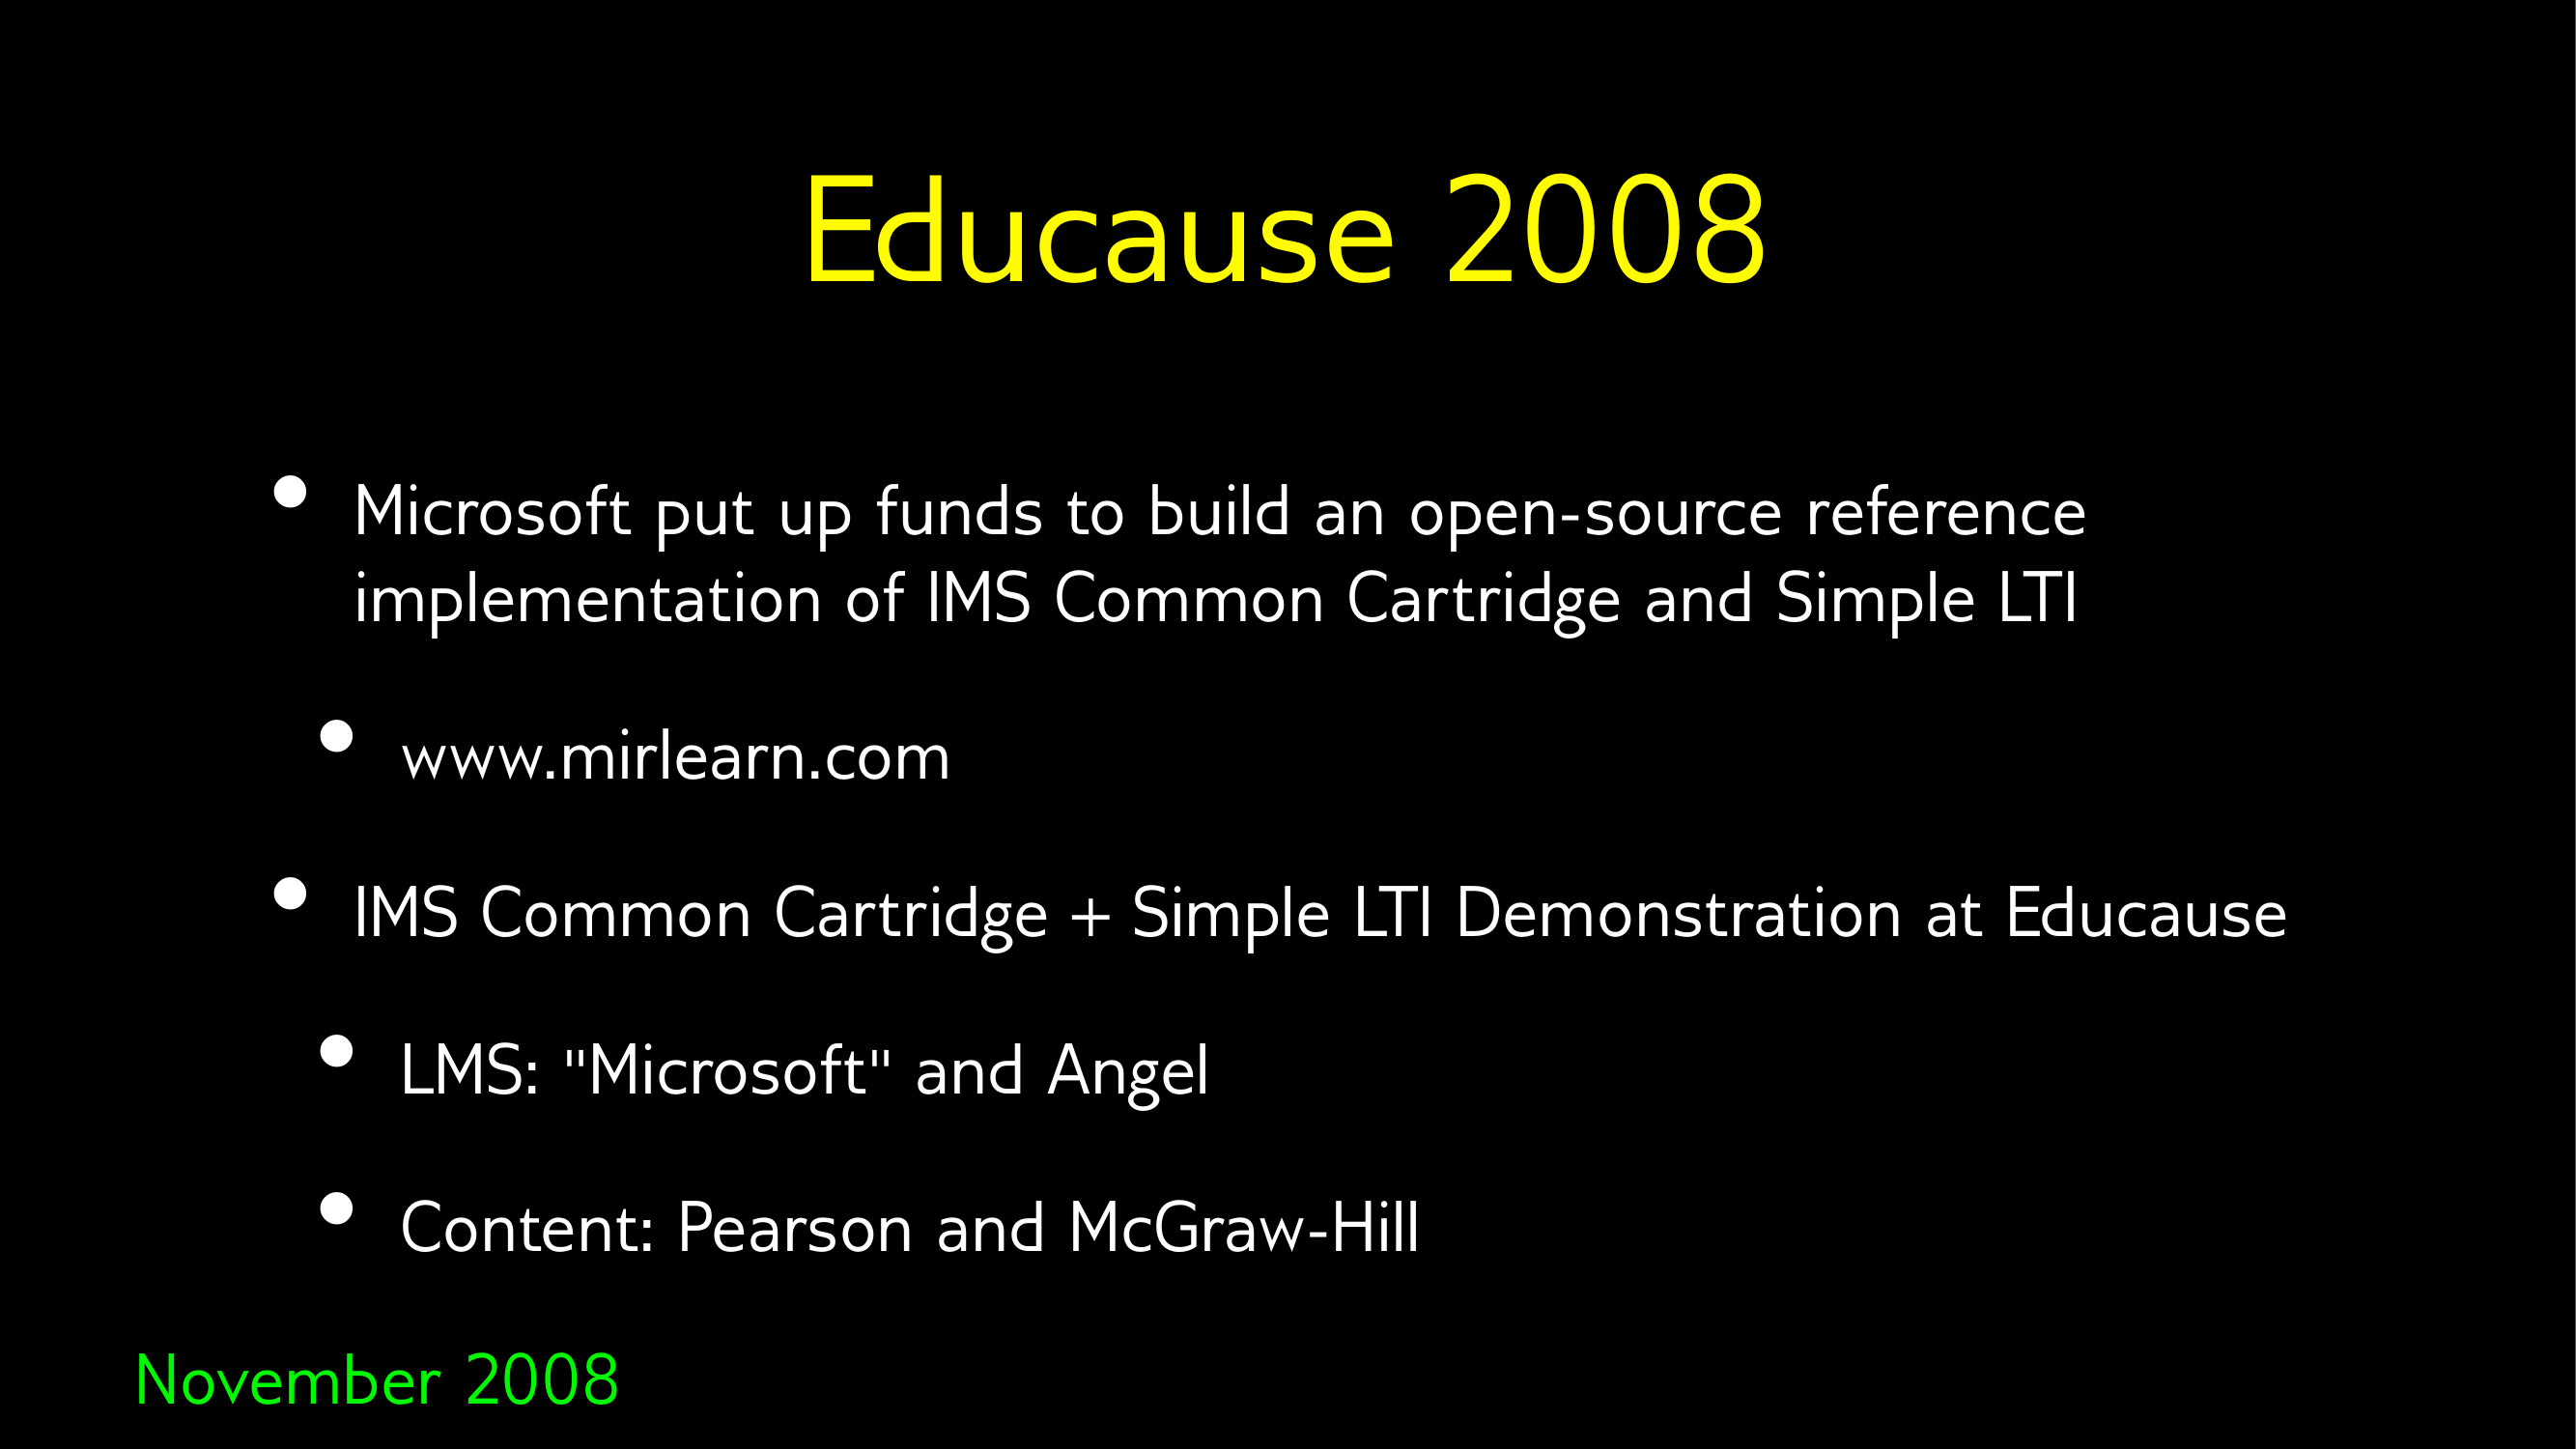

# Educause 2008
Microsoft put up funds to build an open-source reference implementation of IMS Common Cartridge and Simple LTI
www.mirlearn.com
IMS Common Cartridge + Simple LTI Demonstration at Educause
LMS: "Microsoft" and Angel
Content: Pearson and McGraw-Hill
November 2008